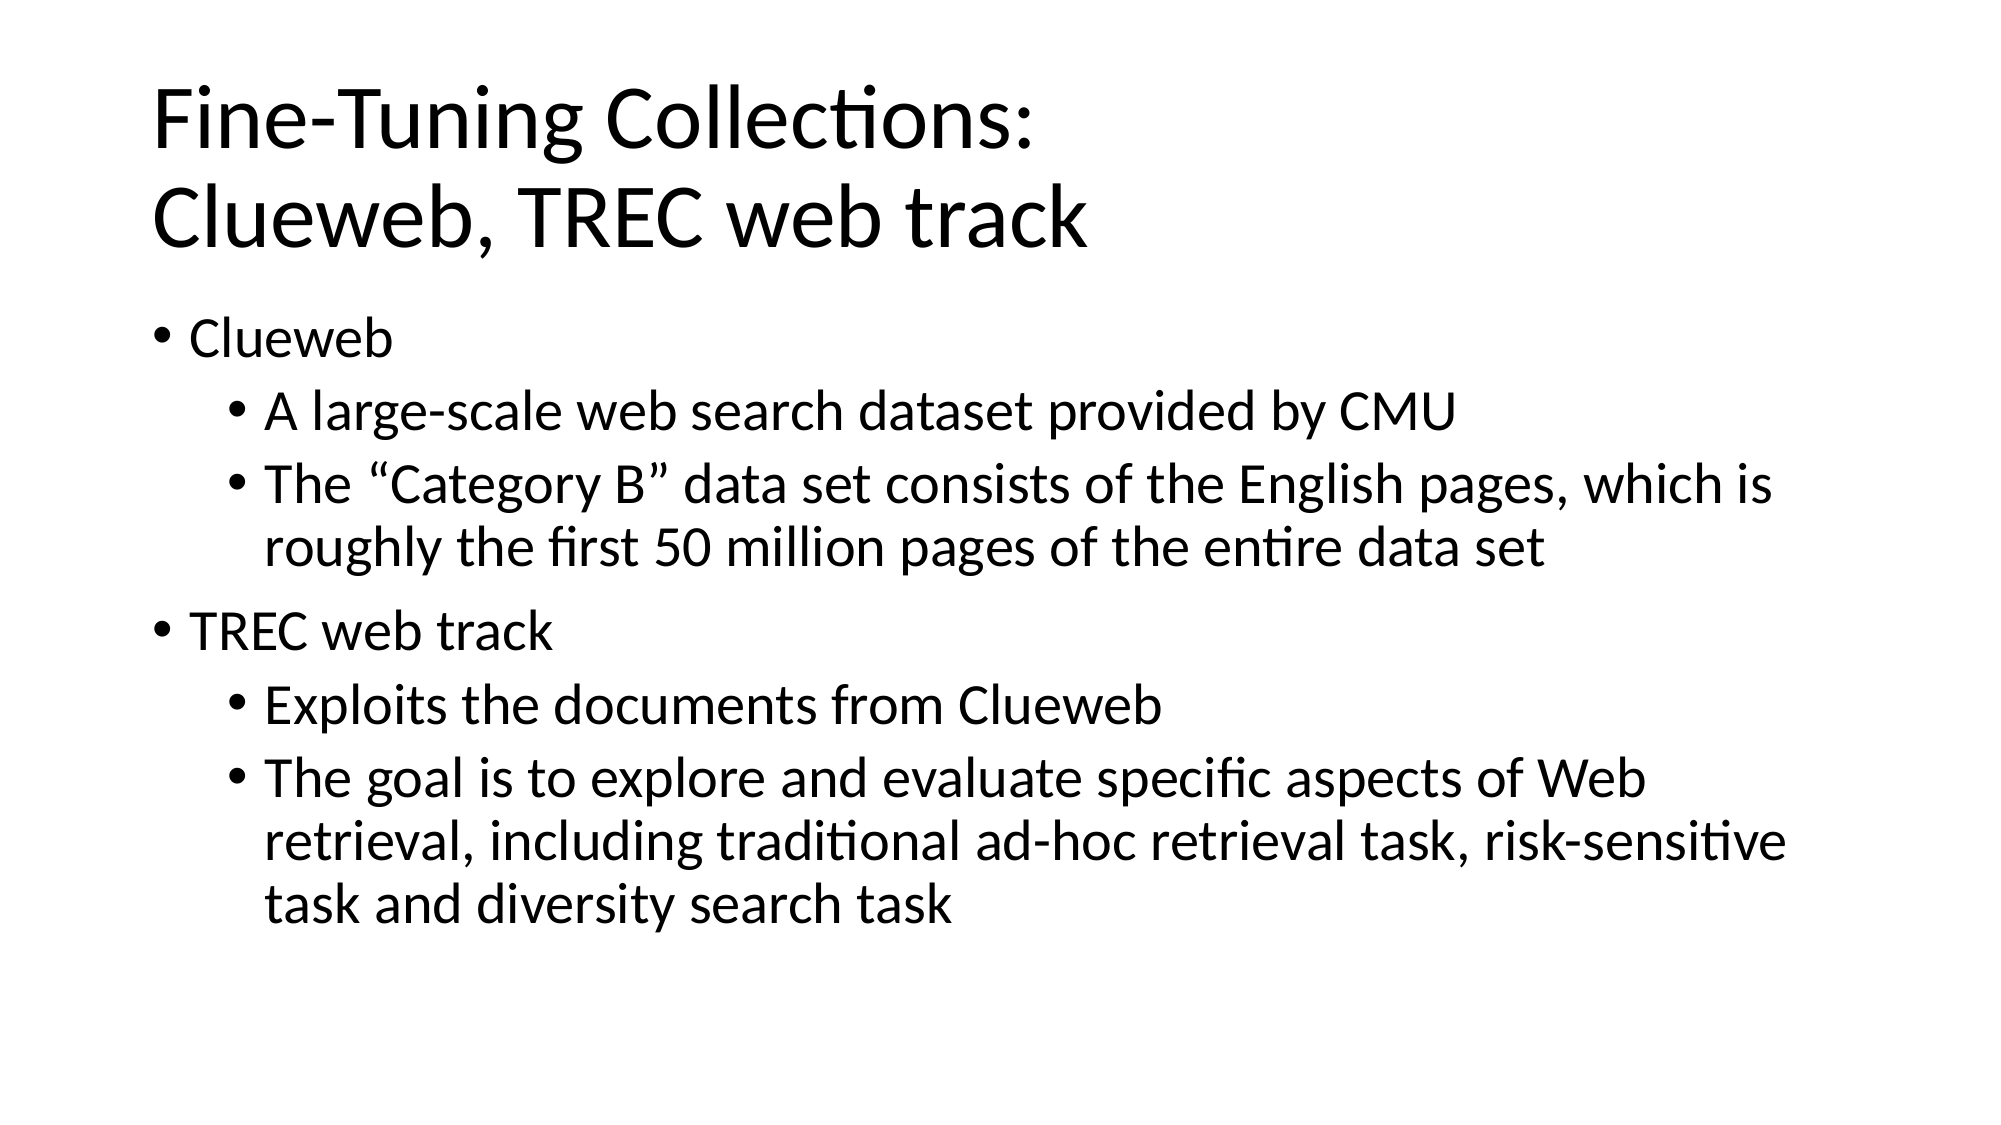

# Fine-Tuning Collections: Clueweb, TREC web track
Clueweb
A large-scale web search dataset provided by CMU
The “Category B” data set consists of the English pages, which is roughly the first 50 million pages of the entire data set
TREC web track
Exploits the documents from Clueweb
The goal is to explore and evaluate specific aspects of Web retrieval, including traditional ad-hoc retrieval task, risk-sensitive task and diversity search task